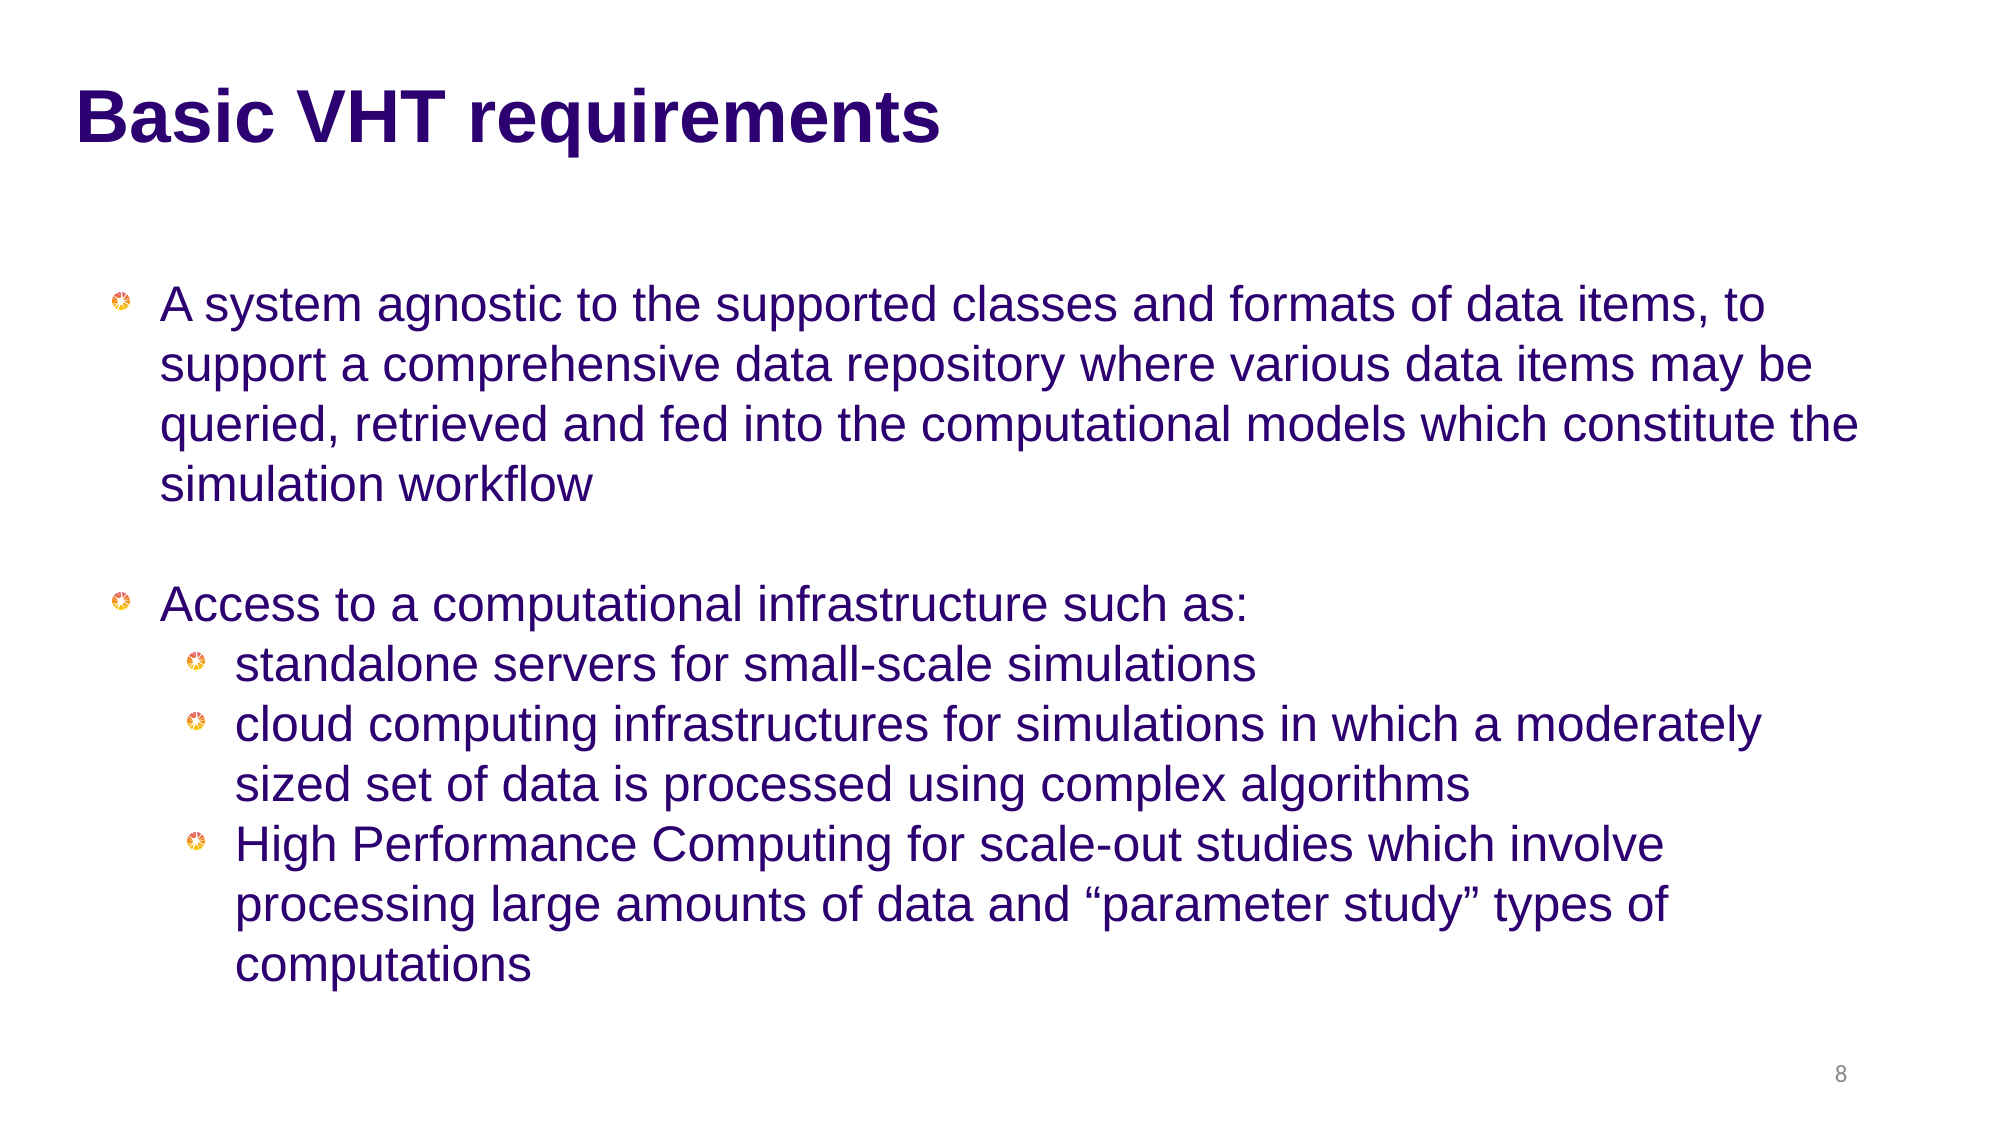

Basic VHT requirements
A system agnostic to the supported classes and formats of data items, to support a comprehensive data repository where various data items may be queried, retrieved and fed into the computational models which constitute the simulation workflow

Access to a computational infrastructure such as:
standalone servers for small-scale simulations
cloud computing infrastructures for simulations in which a moderately sized set of data is processed using complex algorithms
High Performance Computing for scale-out studies which involve processing large amounts of data and “parameter study” types of computations

8